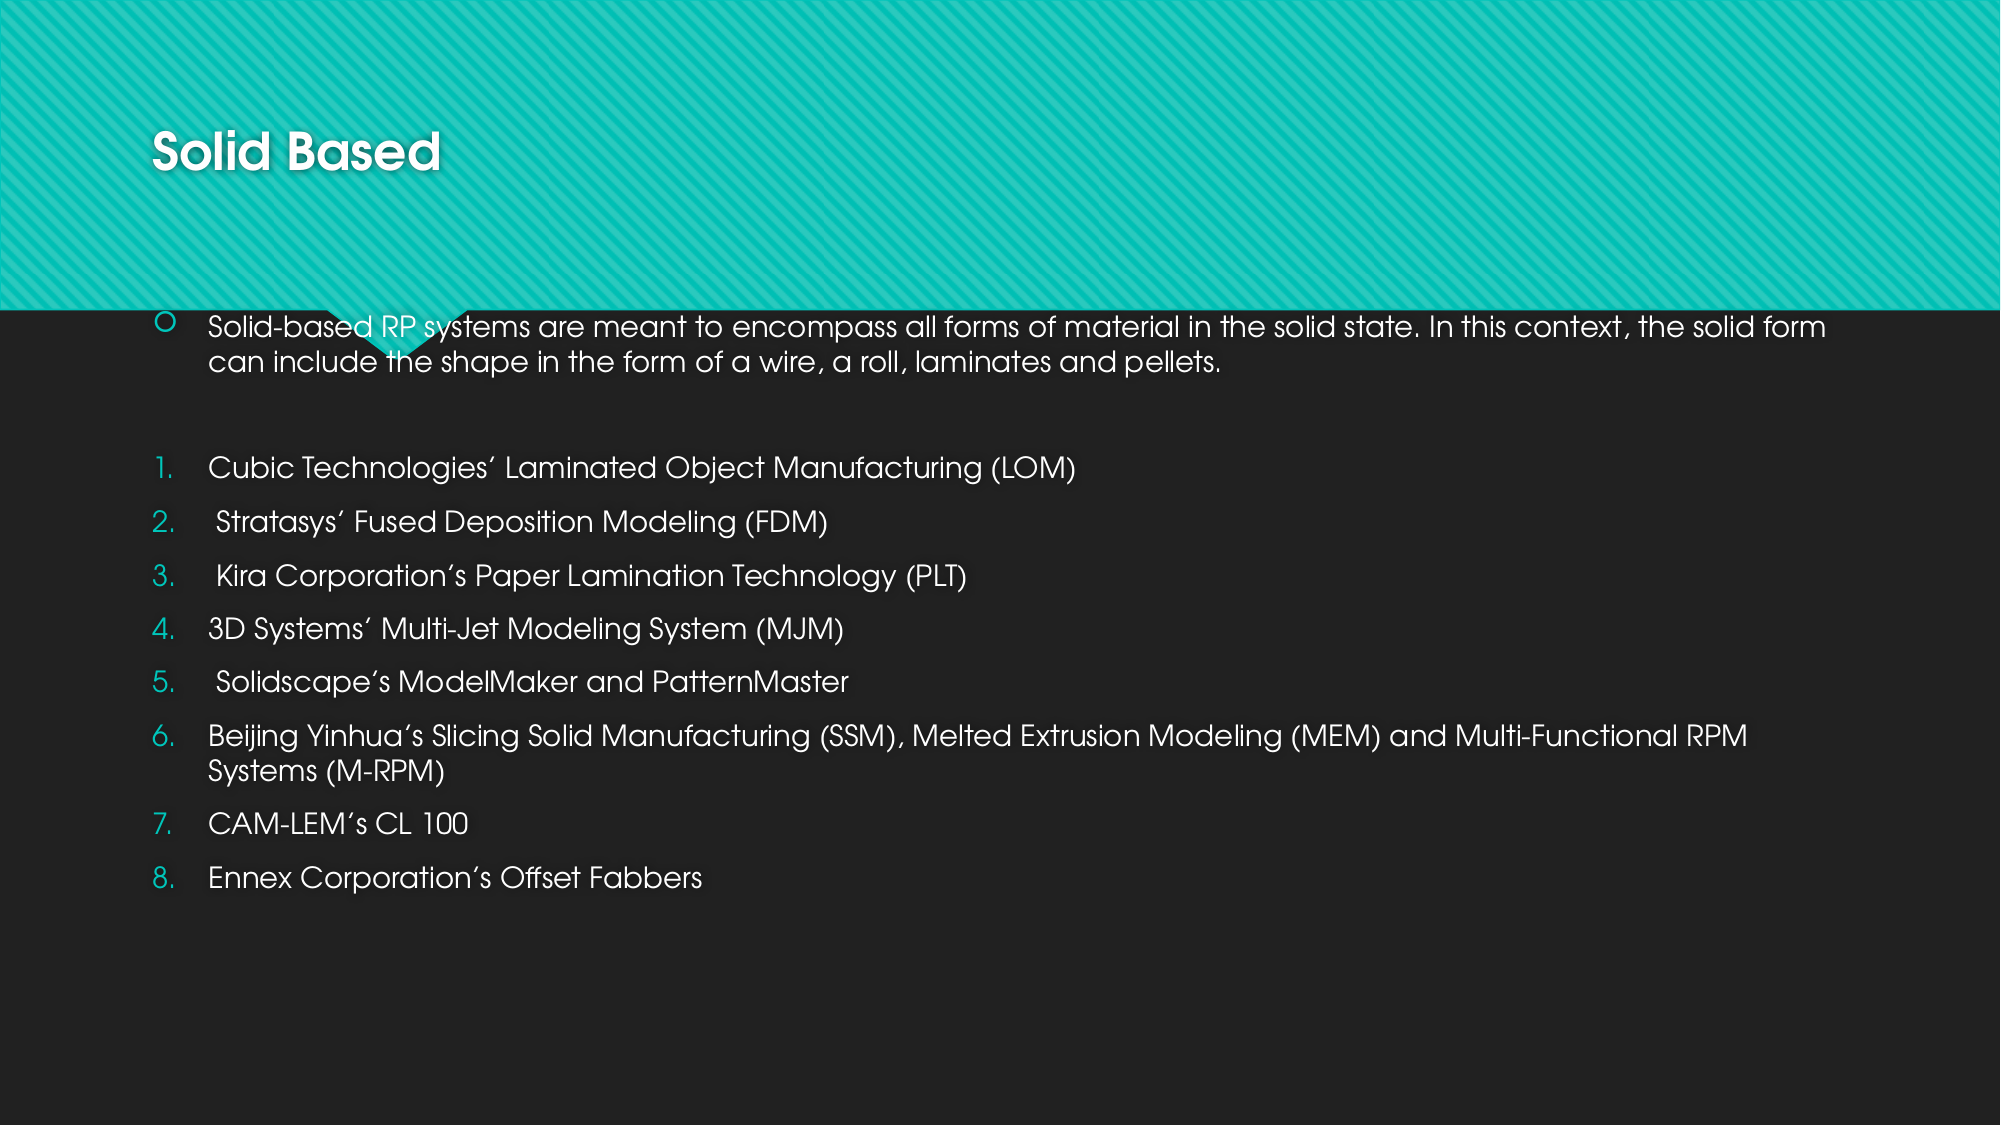

# Solid Based
Solid-based RP systems are meant to encompass all forms of material in the solid state. In this context, the solid form can include the shape in the form of a wire, a roll, laminates and pellets.

Cubic Technologies’ Laminated Object Manufacturing (LOM)
 Stratasys’ Fused Deposition Modeling (FDM)
 Kira Corporation’s Paper Lamination Technology (PLT)
3D Systems’ Multi-Jet Modeling System (MJM)
 Solidscape’s ModelMaker and PatternMaster
Beijing Yinhua’s Slicing Solid Manufacturing (SSM), Melted Extrusion Modeling (MEM) and Multi-Functional RPM Systems (M-RPM)
CAM-LEM’s CL 100
Ennex Corporation’s Offset Fabbers